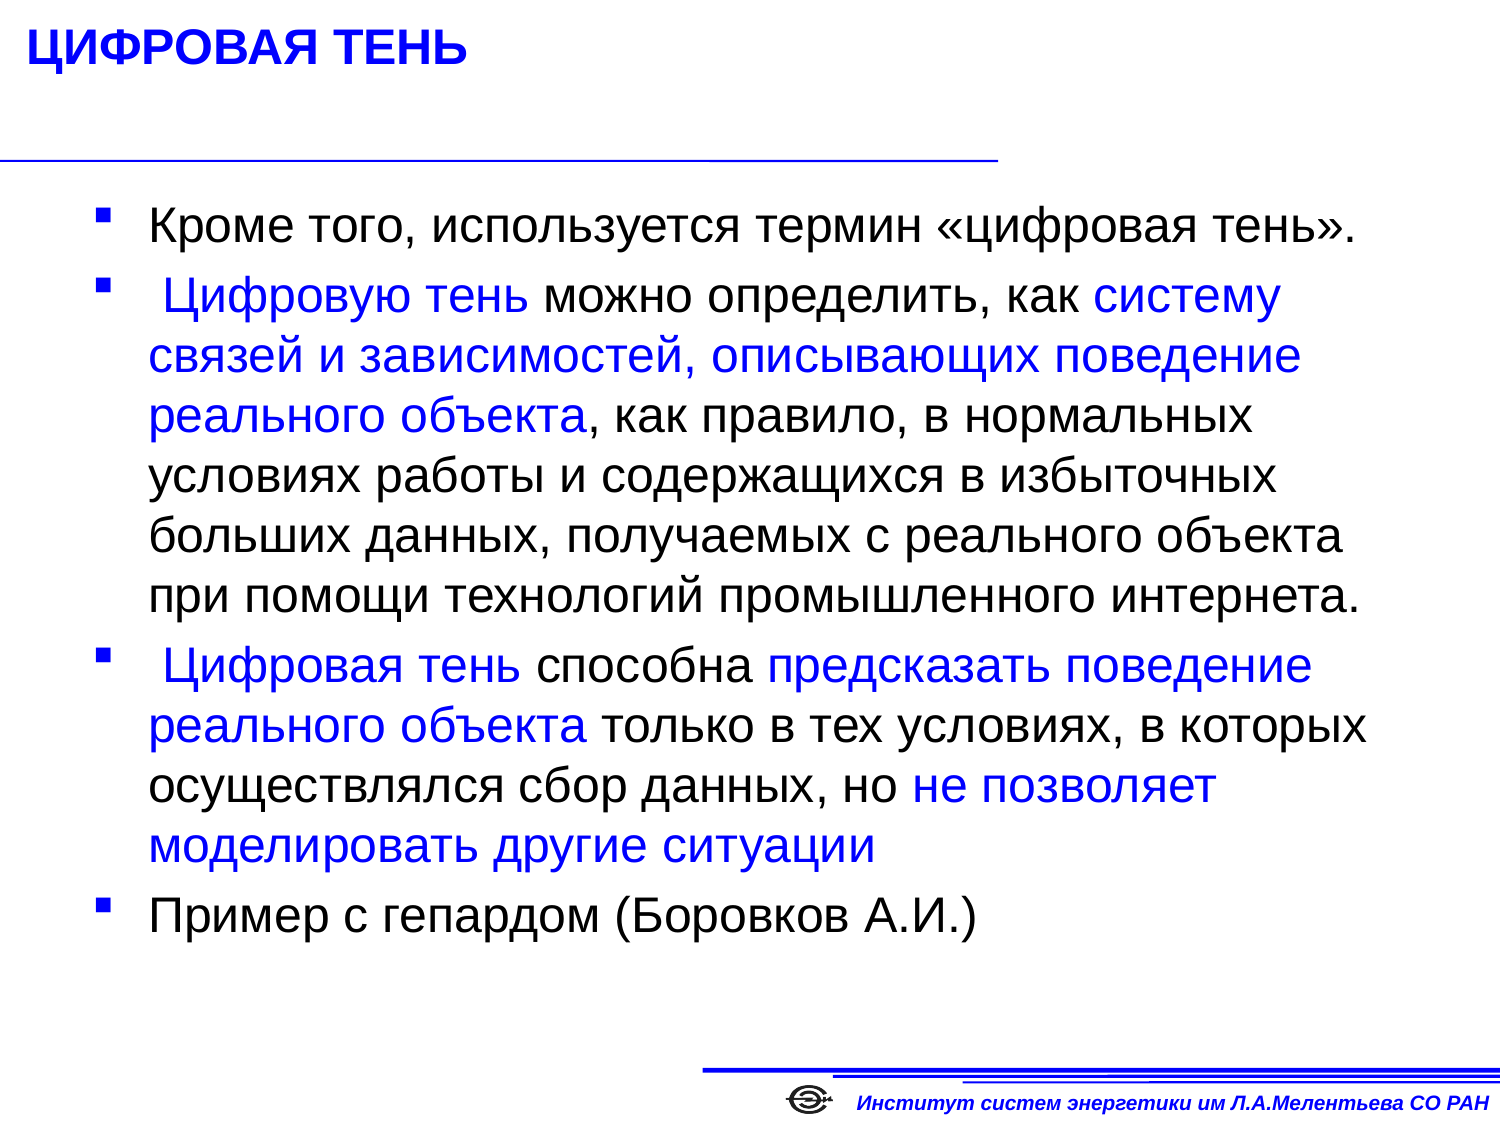

# ЦИФРОВАЯ ТЕНЬ
Кроме того, используется термин «цифровая тень».
 Цифровую тень можно определить, как систему связей и зависимостей, описывающих поведение реального объекта, как правило, в нормальных условиях работы и содержащихся в избыточных больших данных, получаемых с реального объекта при помощи технологий промышленного интернета.
 Цифровая тень способна предсказать поведение реального объекта только в тех условиях, в которых осуществлялся сбор данных, но не позволяет моделировать другие ситуации
Пример с гепардом (Боровков А.И.)